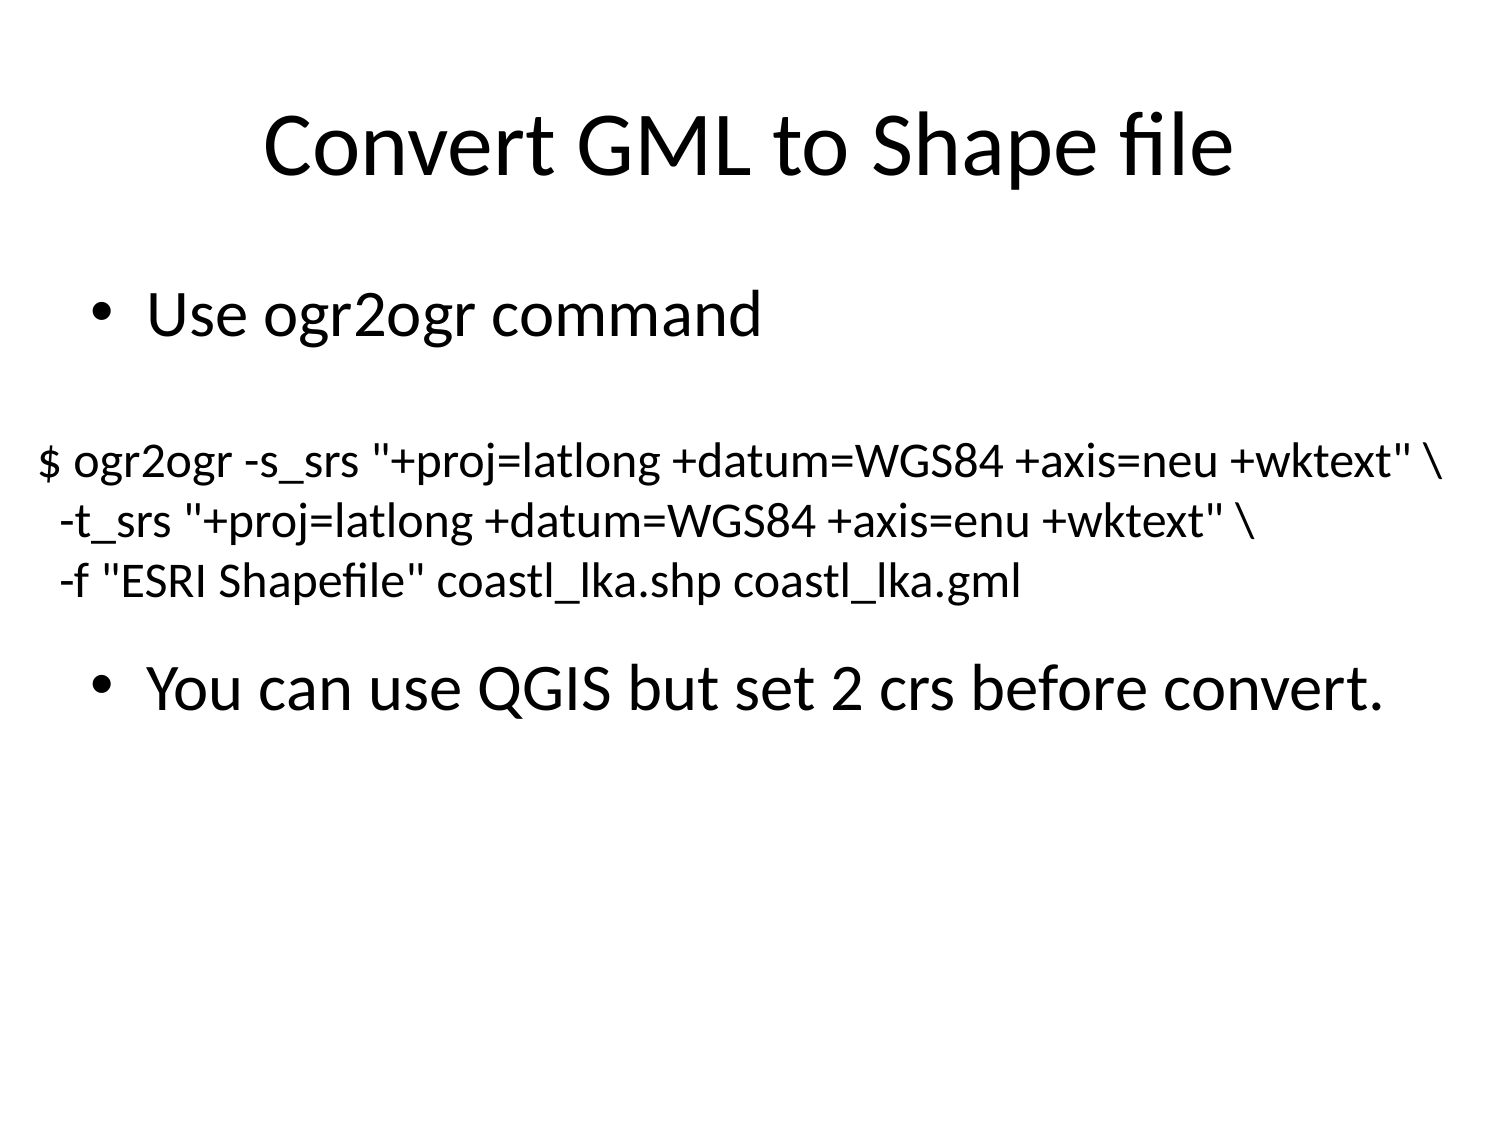

# Convert GML to Shape file
Use ogr2ogr command

You can use QGIS but set 2 crs before convert.
$ ogr2ogr -s_srs "+proj=latlong +datum=WGS84 +axis=neu +wktext" \
  -t_srs "+proj=latlong +datum=WGS84 +axis=enu +wktext" \
  -f "ESRI Shapefile" coastl_lka.shp coastl_lka.gml